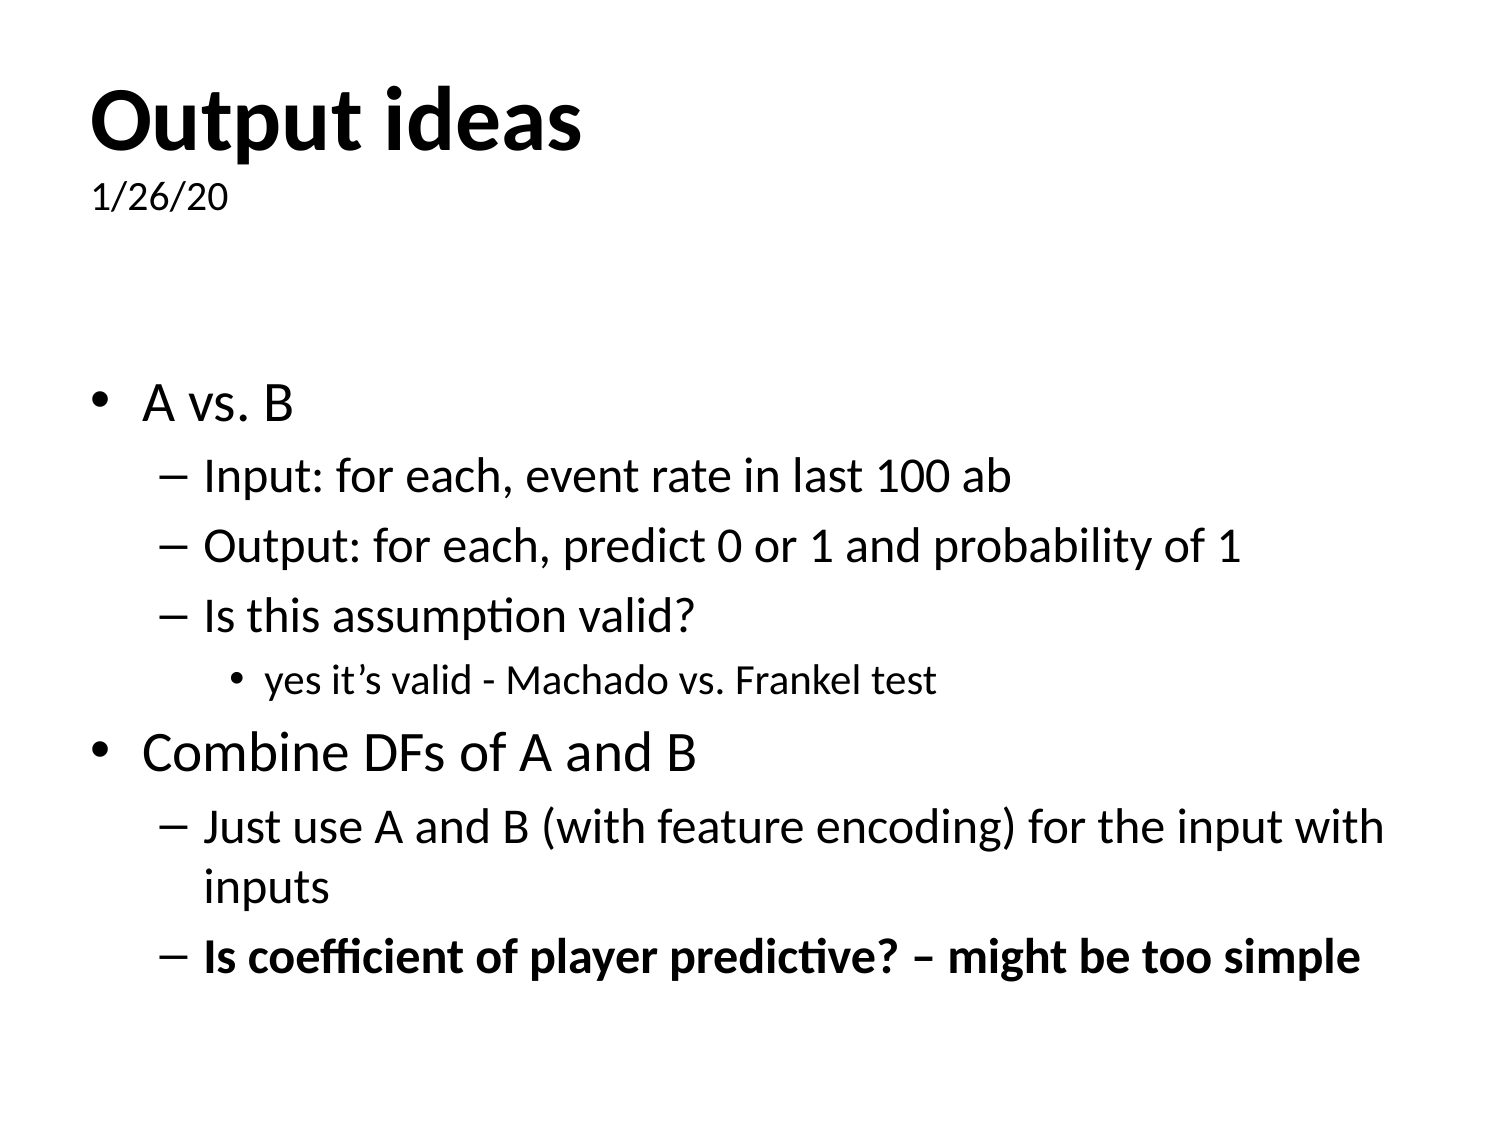

# Output ideas 1/26/20
A vs. B
Input: for each, event rate in last 100 ab
Output: for each, predict 0 or 1 and probability of 1
Is this assumption valid?
yes it’s valid - Machado vs. Frankel test
Combine DFs of A and B
Just use A and B (with feature encoding) for the input with inputs
Is coefficient of player predictive? – might be too simple